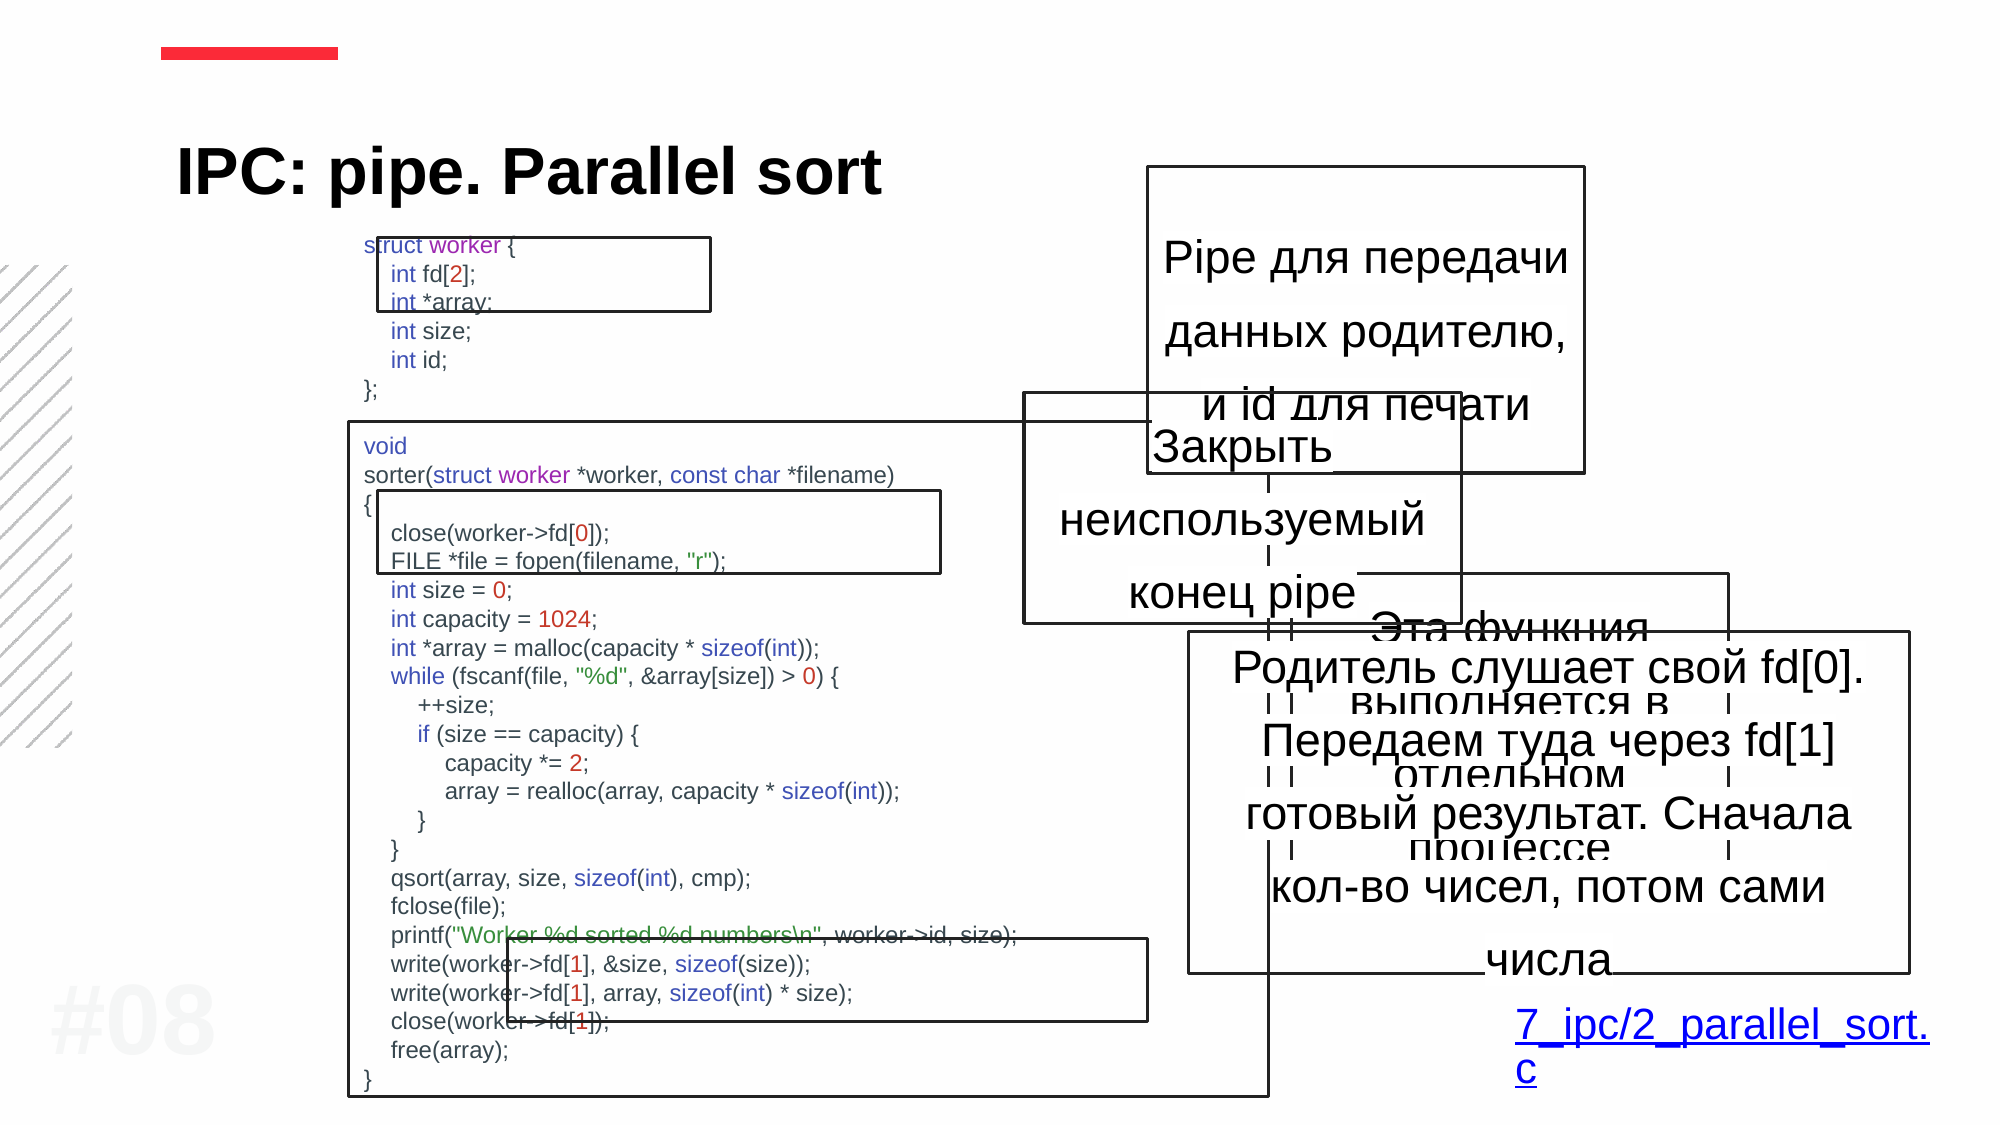

IPC: pipe. Parallel sort
Pipe для передачи данных родителю, и id для печати
struct worker {
    int fd[2];
    int *array;
    int size;
    int id;
};

void
sorter(struct worker *worker, const char *filename)
{
    close(worker->fd[0]);
    FILE *file = fopen(filename, "r");
    int size = 0;
    int capacity = 1024;
    int *array = malloc(capacity * sizeof(int));
    while (fscanf(file, "%d", &array[size]) > 0) {
        ++size;
        if (size == capacity) {
            capacity *= 2;
            array = realloc(array, capacity * sizeof(int));
        }
    }
    qsort(array, size, sizeof(int), cmp);
    fclose(file);
    printf("Worker %d sorted %d numbers\n", worker->id, size);
    write(worker->fd[1], &size, sizeof(size));
    write(worker->fd[1], array, sizeof(int) * size);
    close(worker->fd[1]);
    free(array);
}

int
main(int argc, const char **argv)
{
    struct timeval start;
    gettimeofday(&start, NULL);
    int nfiles = argc - 1;
    struct worker *workers = malloc(sizeof(struct worker) * nfiles);
    struct worker *w = workers;
    for (int i = 0; i < nfiles; ++i, ++w) {
        pipe(w->fd);
        w->id = i;
        if (fork() == 0) {
            sorter(w, argv[i + 1]);
            free(workers);
            return 0;
        }
        close(w->fd[1]);
    }
    int total_size = 0;
    w = workers;
    for (int i = 0; i < nfiles; ++i, ++w) {
        read_from_pipe(w->fd[0], (char *) &w->size, sizeof(w->size));
        w->array = malloc(w->size * sizeof(int));
        read_from_pipe(w->fd[0], (char *) w->array,
                   w->size * sizeof(int));
        printf("Got %d numbers from worker %d\n", w->size, w->id);
        close(w->fd[0]);
        wait(NULL);
        total_size += w->size;
    }
    int *total_array = malloc(total_size * sizeof(int));
    int *pos = total_array;
    w = workers;
    for (int i = 0; i < nfiles; ++i, ++w) {
        memcpy(pos, w->array, w->size * sizeof(int));
        pos += w->size;
    }
    struct timeval tmp;
    gettimeofday(&tmp, NULL);
    uint64_t microsecs = tmp.tv_sec * 1000000 + tmp.tv_usec -
                 start.tv_sec * 1000000 + start.tv_usec;
    printf("presort time = %lf\n", (microsecs + 0.0) / 1000000);
    return 0;
}

void
read_from_pipe(int fd, char *in, int size)
{
    int total = 0;
    int rc = read(fd, in, size);
    while (rc > 0 && size > 0) {
        size -= rc;
        in += rc;
        total += rc;
        rc = read(fd, in, size);
    }
}

Закрыть неиспользуемый конец pipe

Эта функция выполняется в отдельном процессе
Родитель слушает свой fd[0]. Передаем туда через fd[1] готовый результат. Сначала кол-во чисел, потом сами числа

#08
7_ipc/2_parallel_sort.c